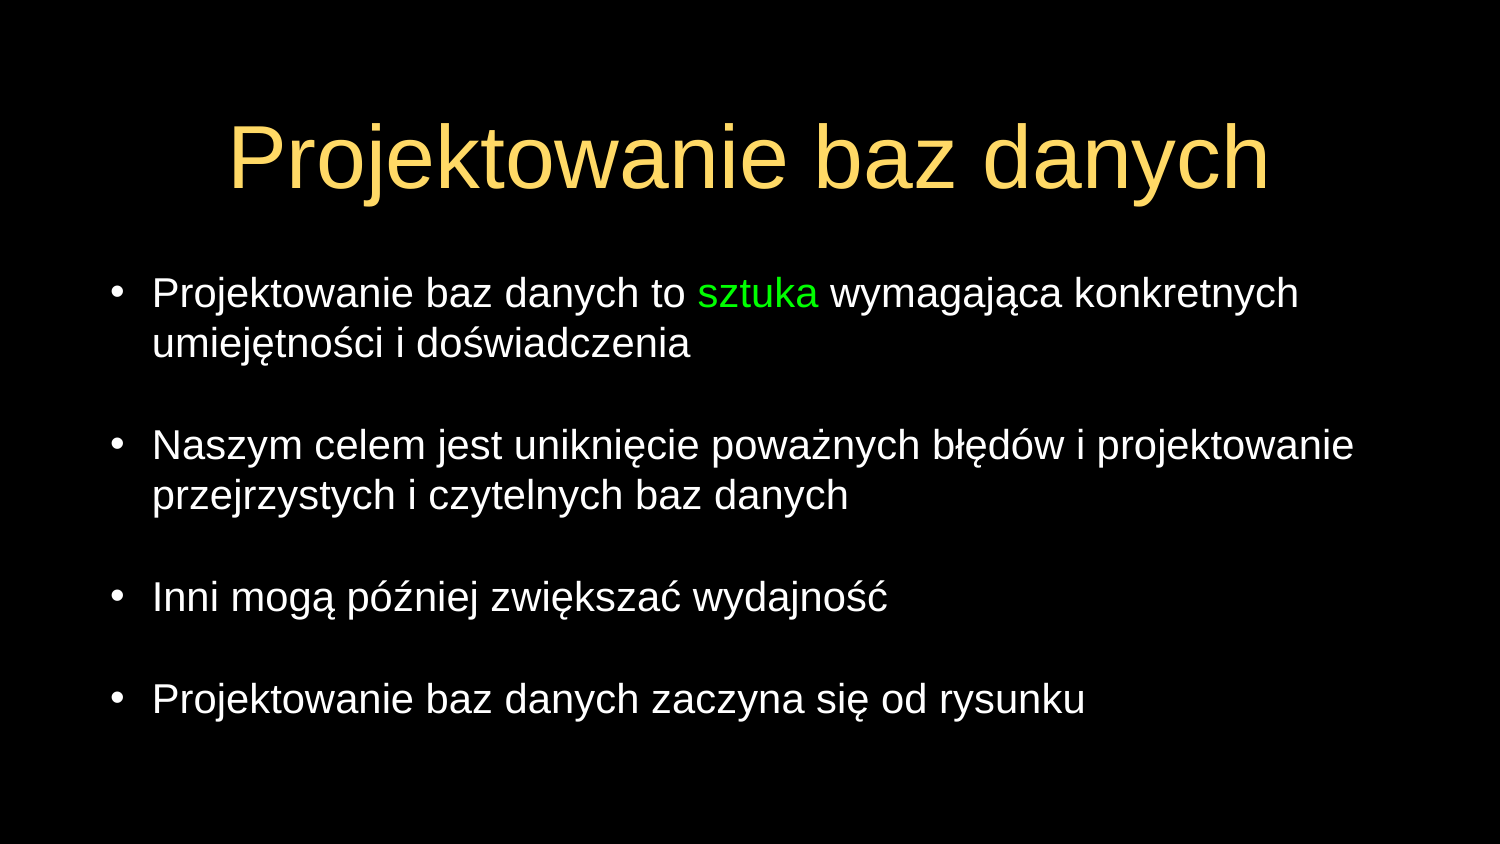

# Projektowanie baz danych
Projektowanie baz danych to sztuka wymagająca konkretnych umiejętności i doświadczenia
Naszym celem jest uniknięcie poważnych błędów i projektowanie przejrzystych i czytelnych baz danych
Inni mogą później zwiększać wydajność
Projektowanie baz danych zaczyna się od rysunku